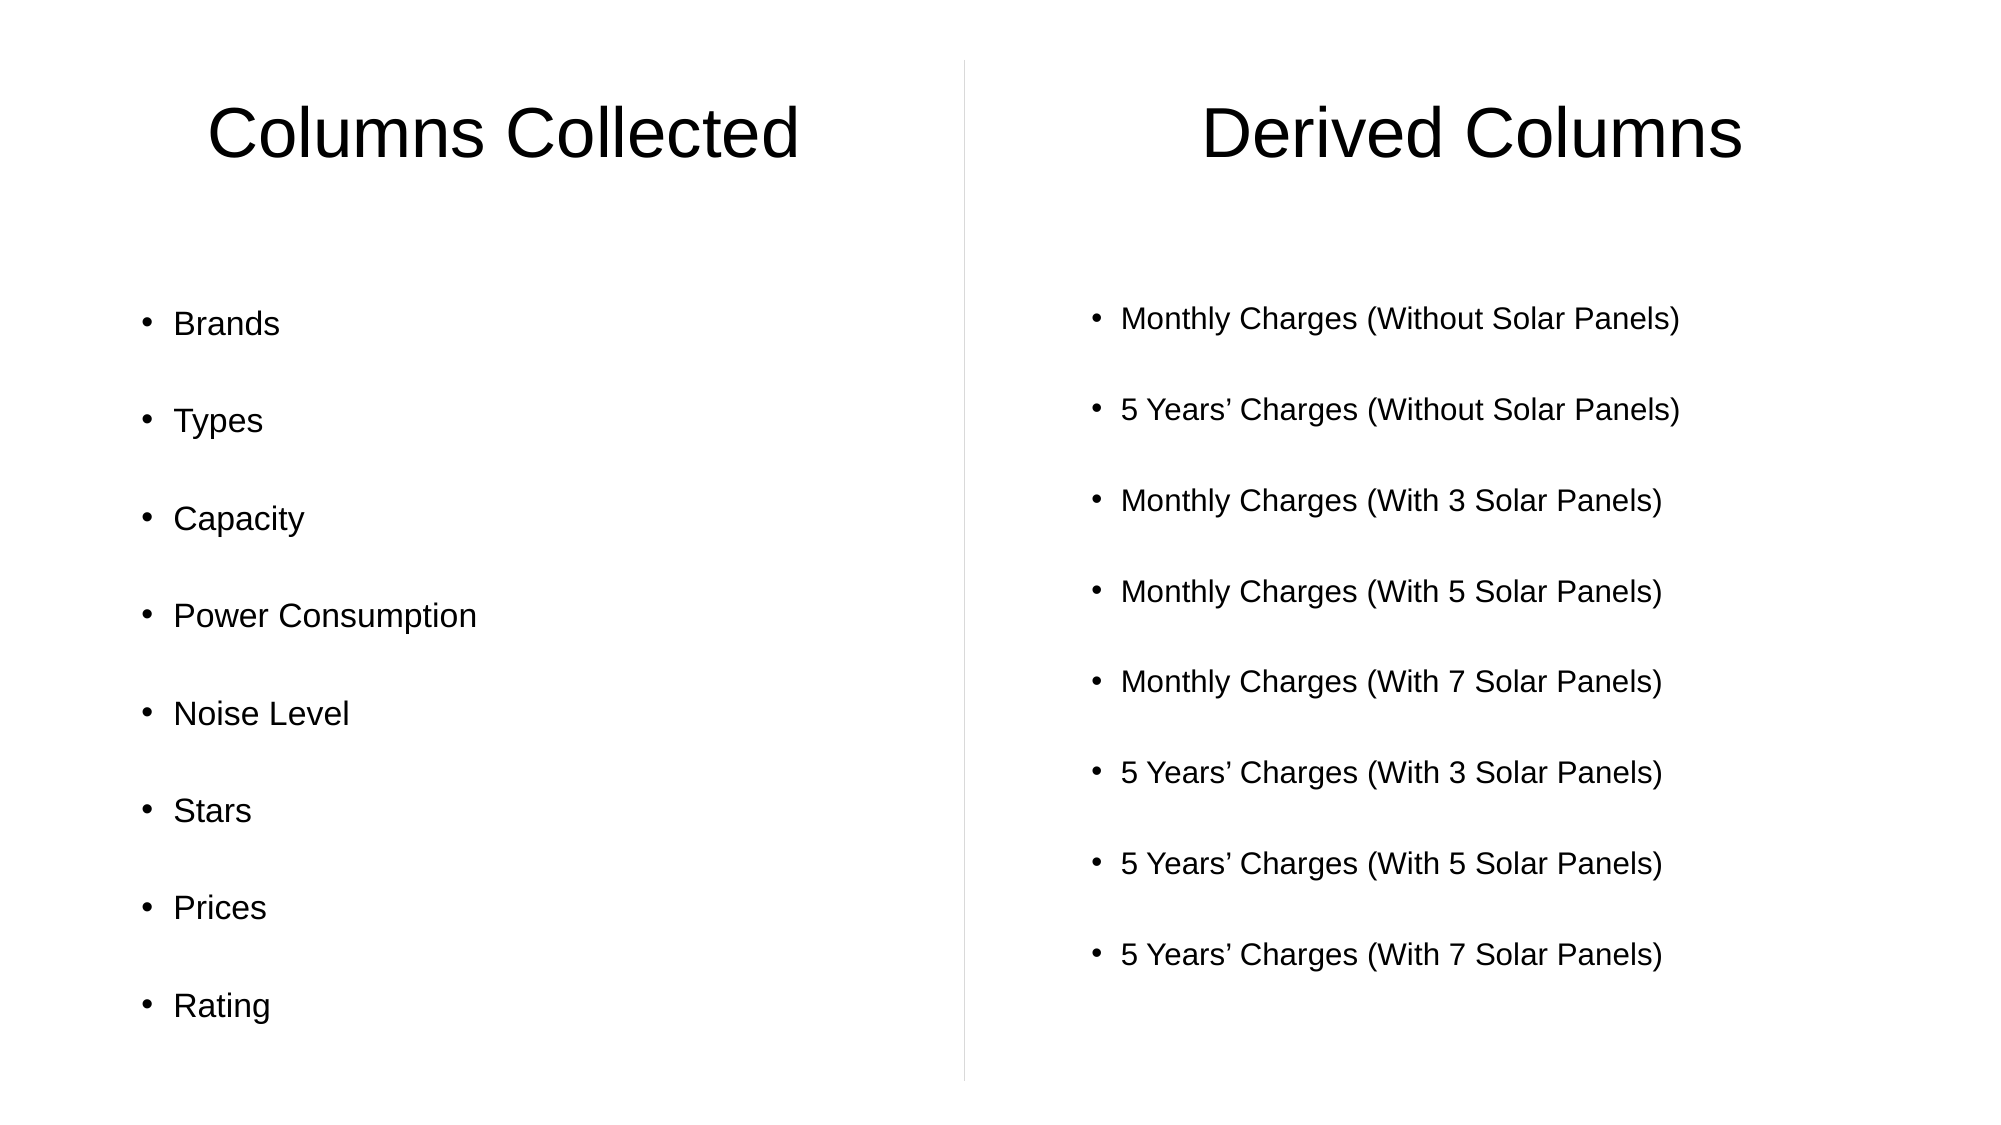

Columns Collected
Derived Columns

Brands
Types
Capacity
Power Consumption
Noise Level
Stars
Prices
Rating
Monthly Charges (Without Solar Panels)
5 Years’ Charges (Without Solar Panels)
Monthly Charges (With 3 Solar Panels)
Monthly Charges (With 5 Solar Panels)
Monthly Charges (With 7 Solar Panels)
5 Years’ Charges (With 3 Solar Panels)
5 Years’ Charges (With 5 Solar Panels)
5 Years’ Charges (With 7 Solar Panels)